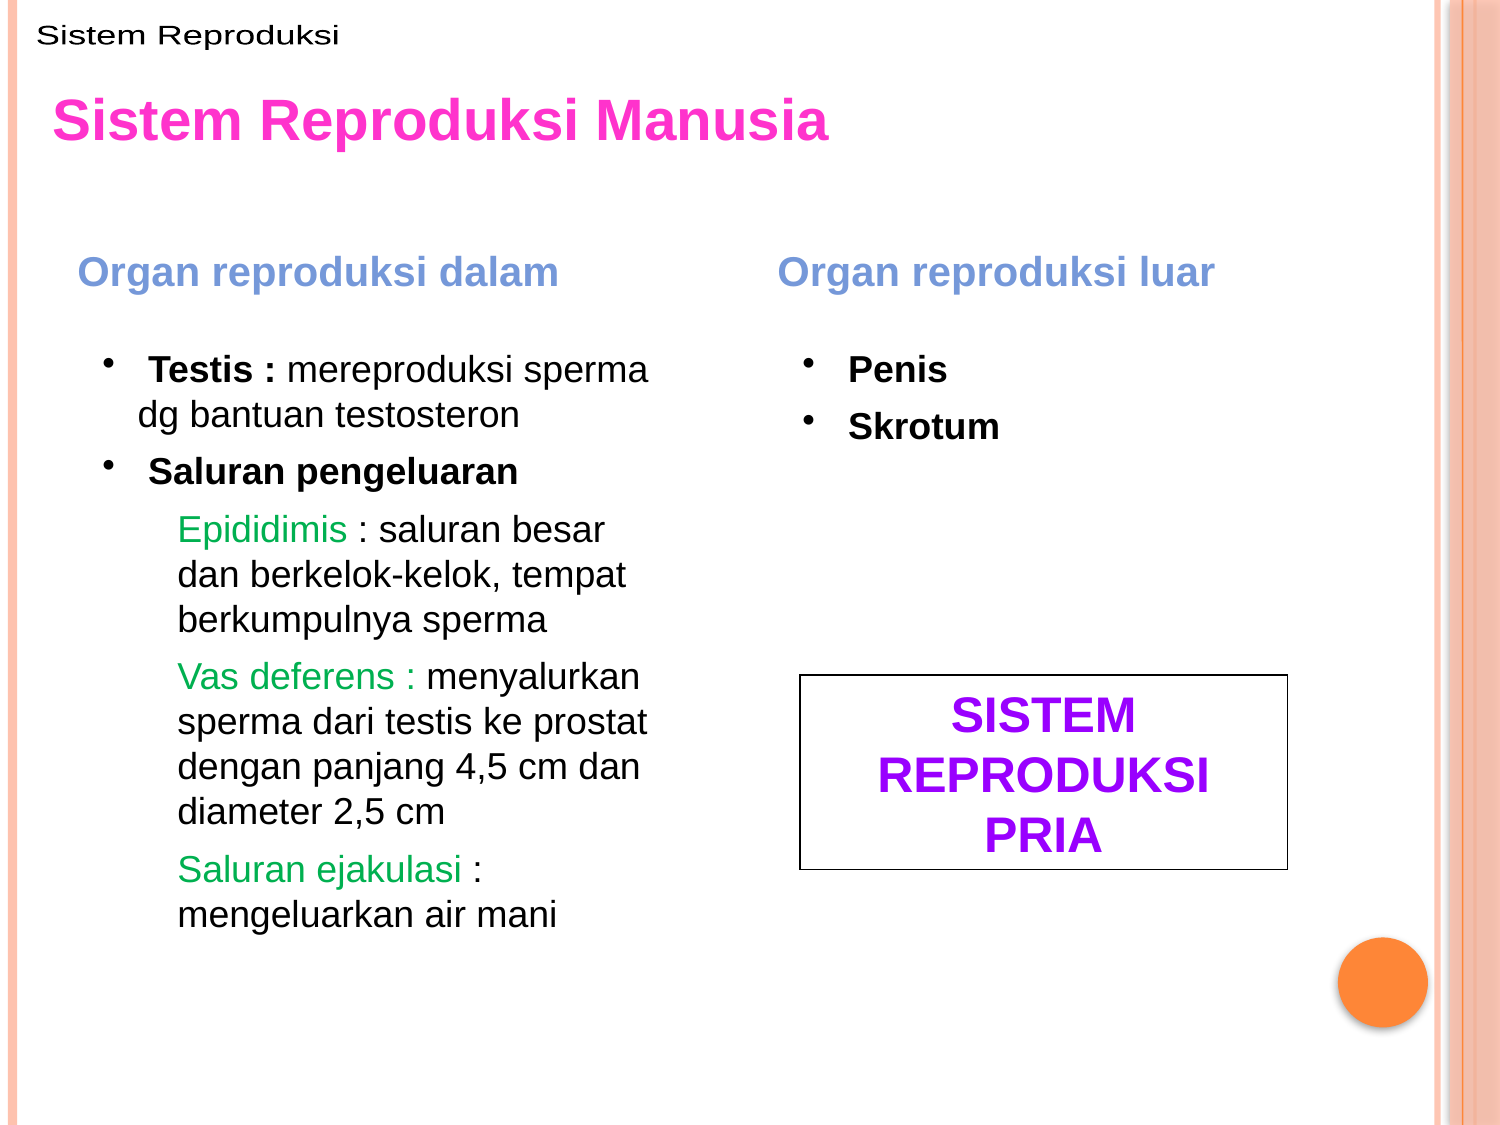

Sistem Reproduksi
Sistem Reproduksi Manusia
Organ reproduksi dalam
Organ reproduksi luar
 Testis : mereproduksi sperma  dg bantuan testosteron
 Saluran pengeluaran
Epididimis : saluran besar dan berkelok-kelok, tempat berkumpulnya sperma
Vas deferens : menyalurkan sperma dari testis ke prostat dengan panjang 4,5 cm dan diameter 2,5 cm
Saluran ejakulasi : mengeluarkan air mani

 Penis
 Skrotum
SISTEM REPRODUKSI PRIA